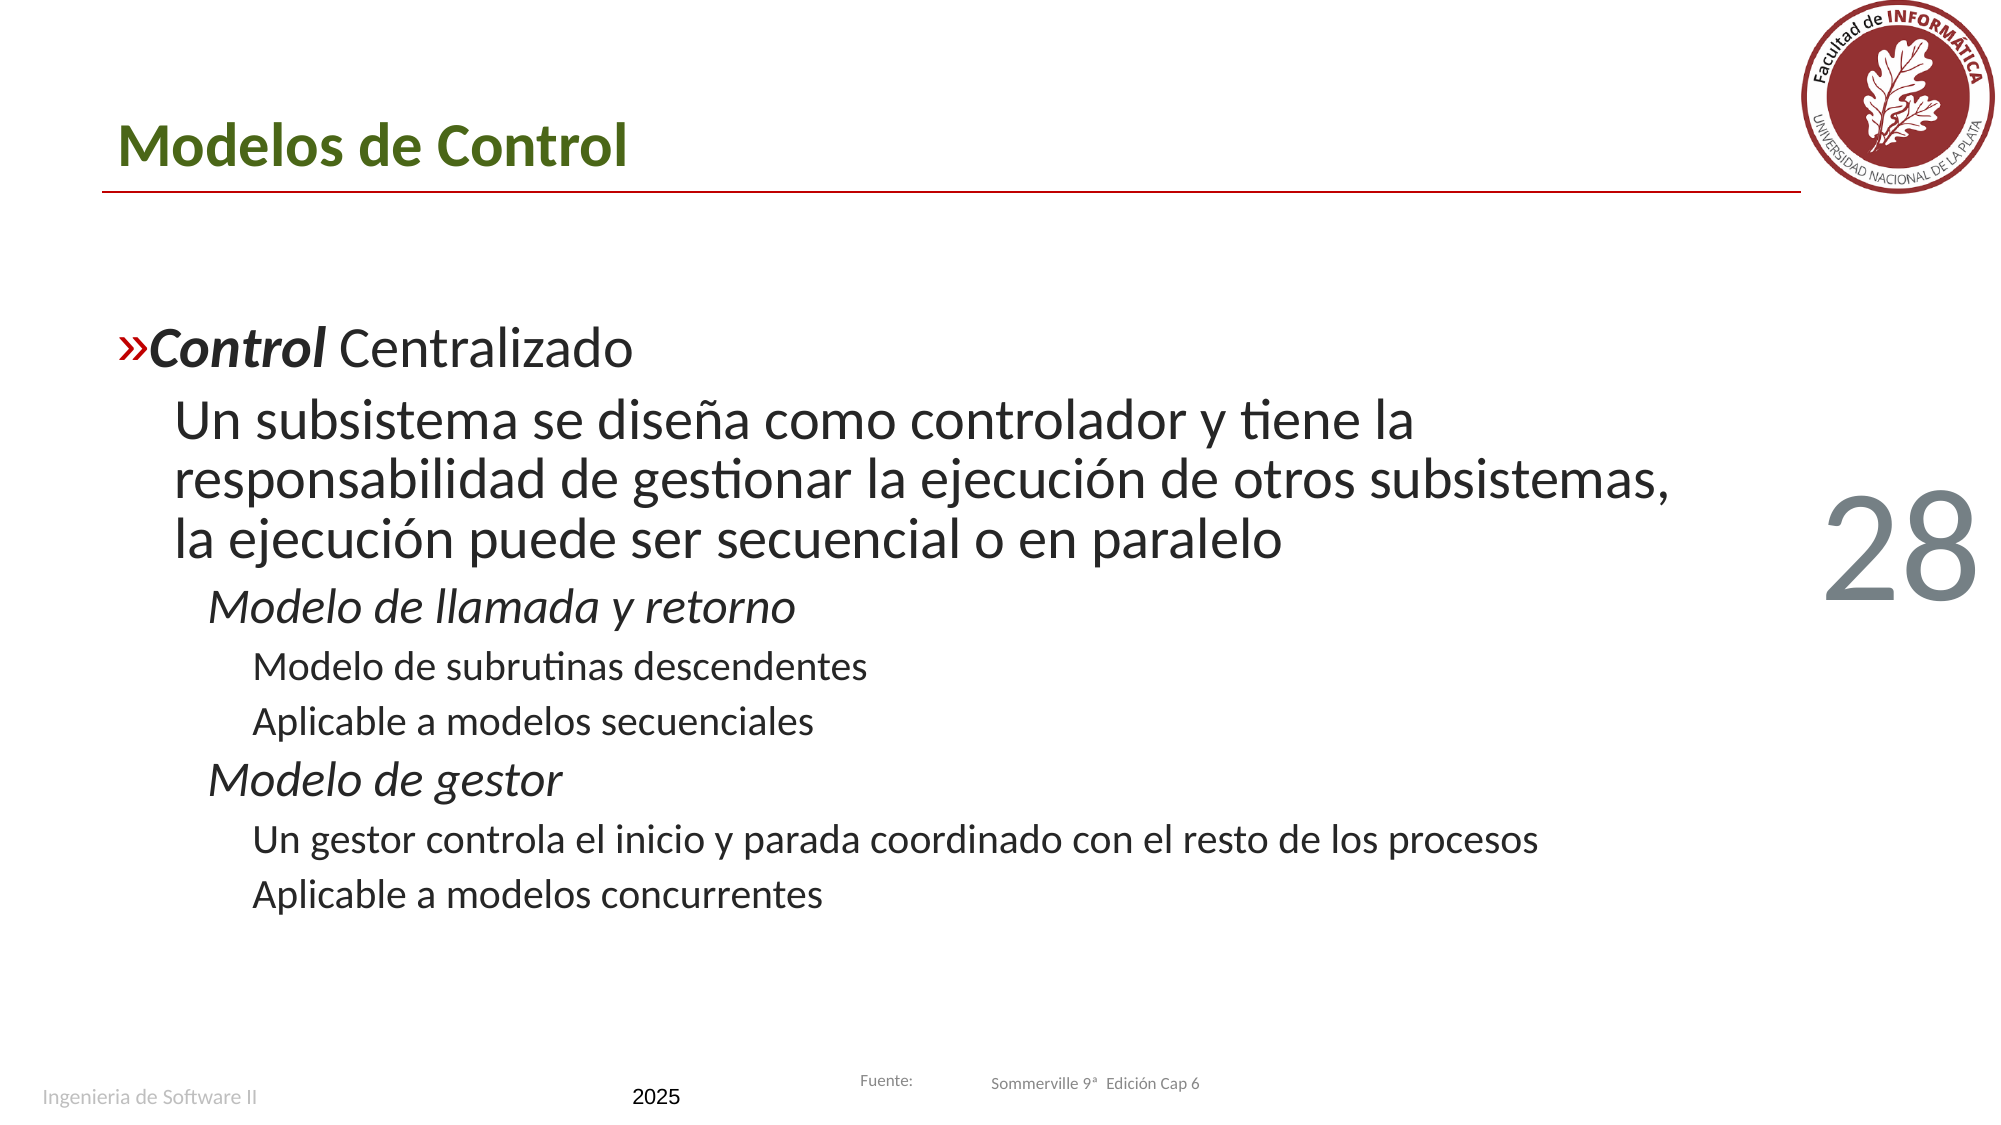

# Modelos de Control
Control Centralizado
Un subsistema se diseña como controlador y tiene la responsabilidad de gestionar la ejecución de otros subsistemas, la ejecución puede ser secuencial o en paralelo
Modelo de llamada y retorno
Modelo de subrutinas descendentes
Aplicable a modelos secuenciales
Modelo de gestor
Un gestor controla el inicio y parada coordinado con el resto de los procesos
Aplicable a modelos concurrentes

28
Sommerville 9ª  Edición Cap 6

Ingenieria de Software II